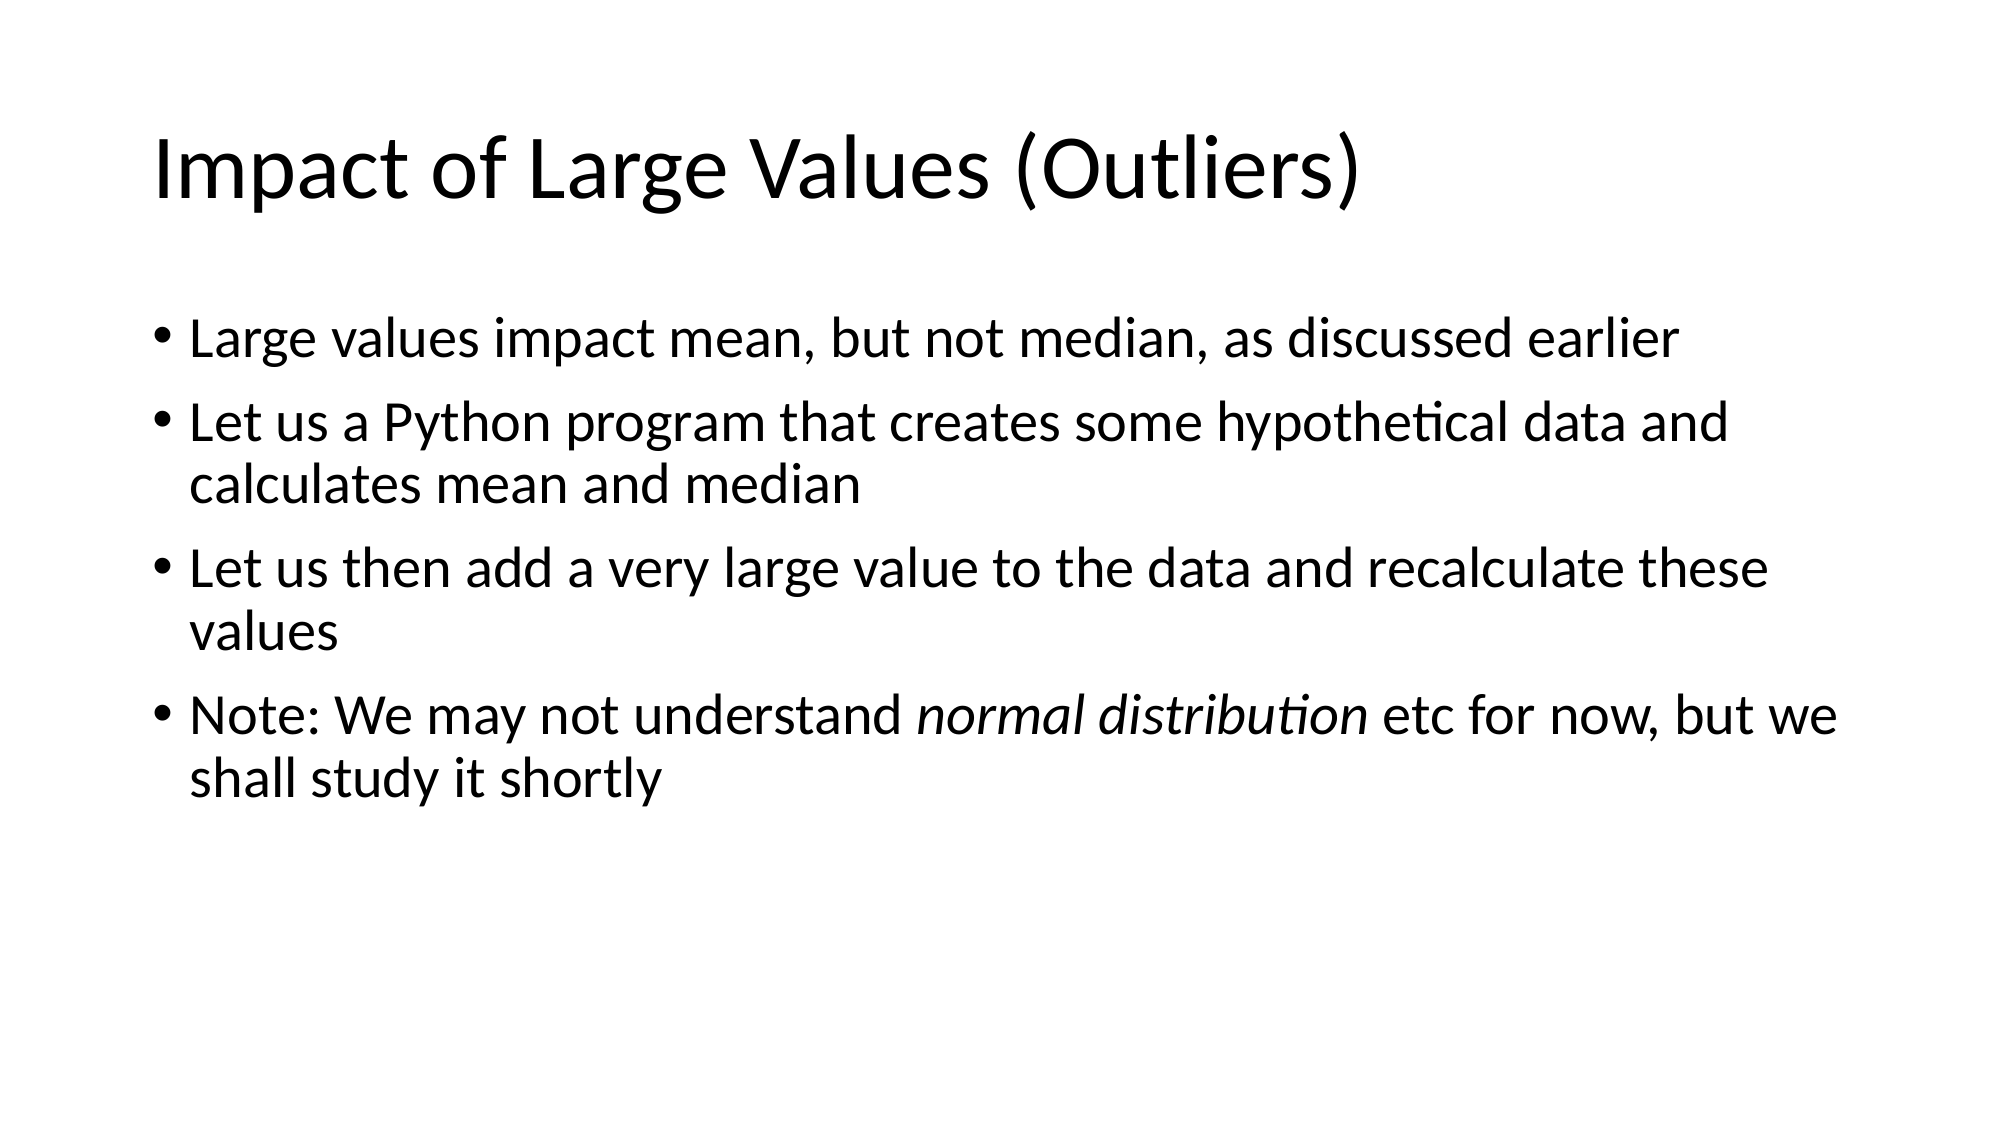

# Impact of Large Values (Outliers)
Large values impact mean, but not median, as discussed earlier
Let us a Python program that creates some hypothetical data and calculates mean and median
Let us then add a very large value to the data and recalculate these values
Note: We may not understand normal distribution etc for now, but we shall study it shortly